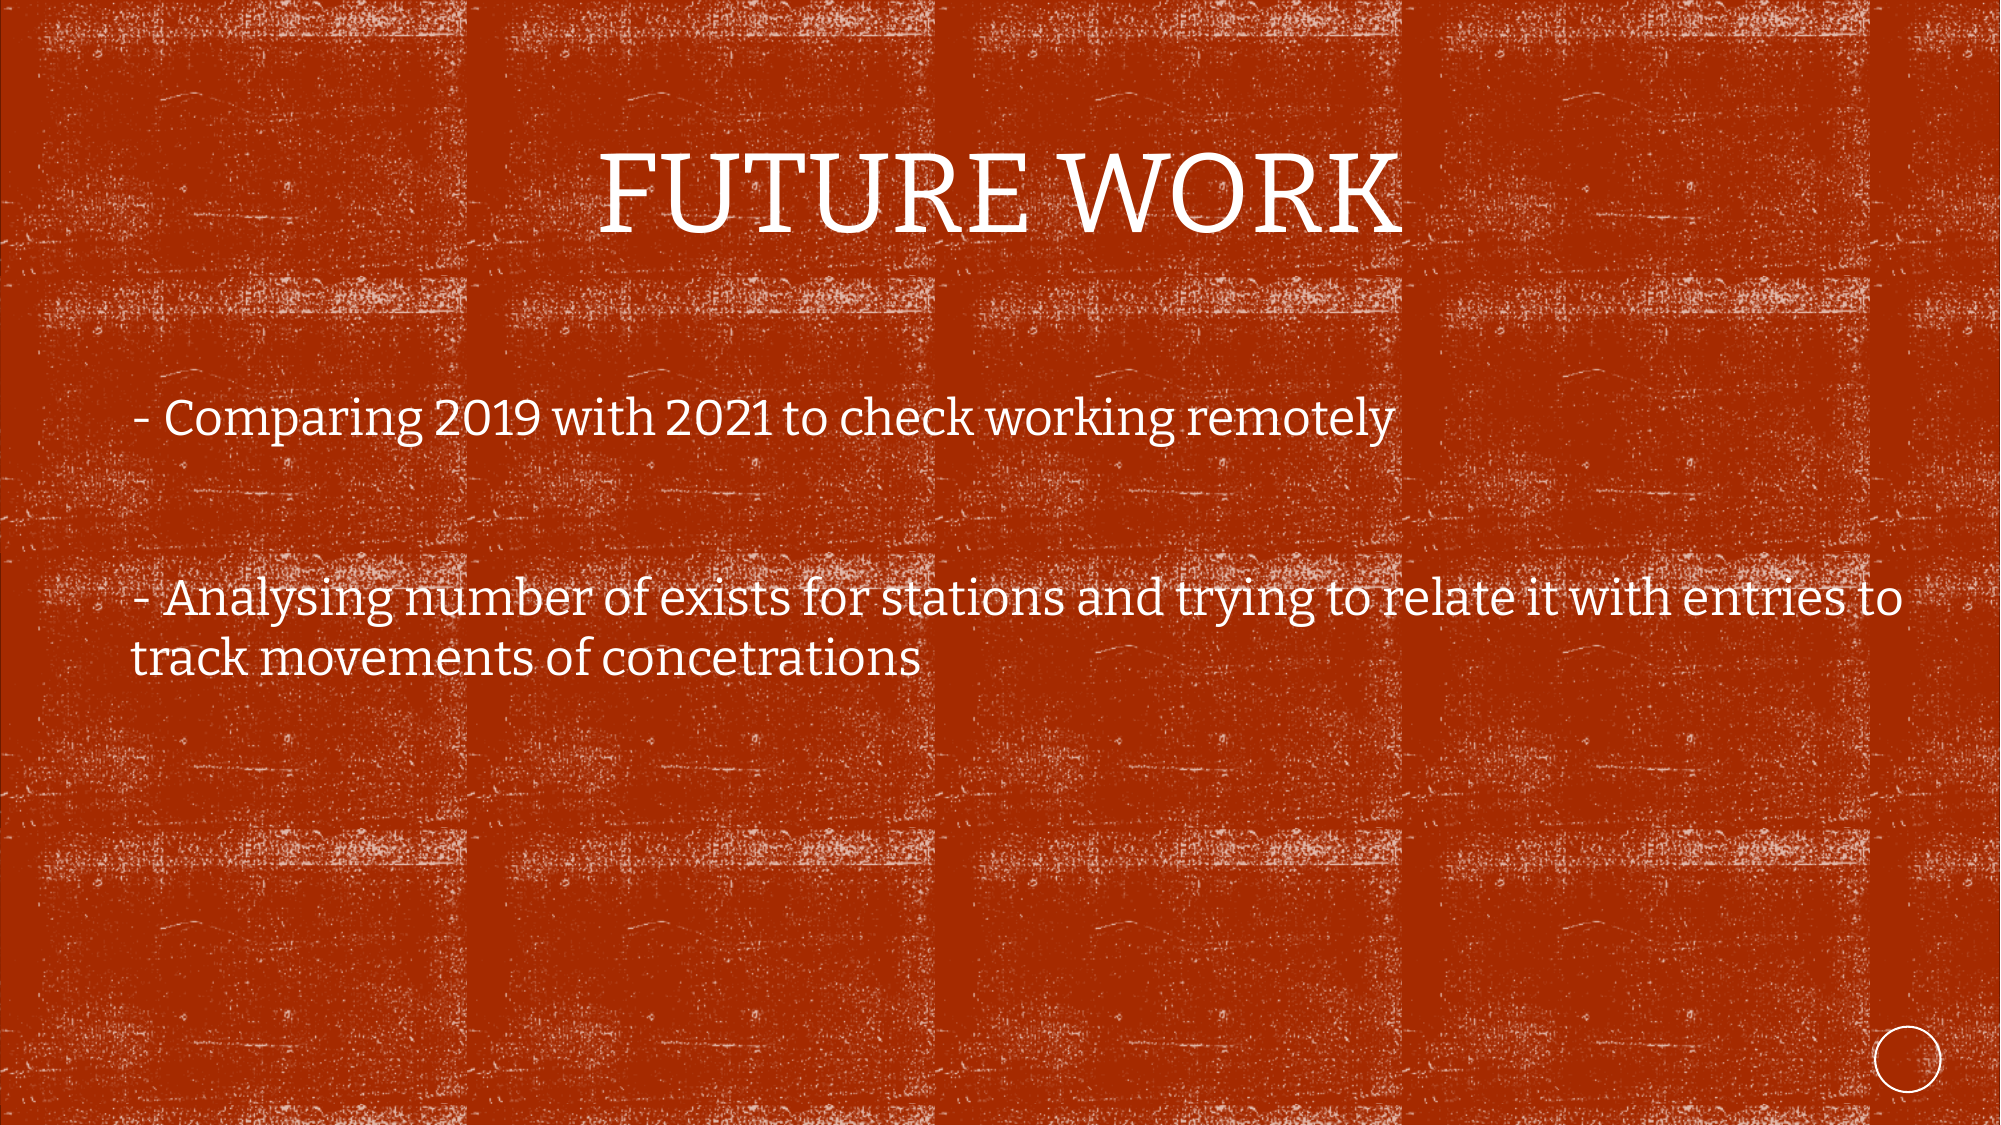

# Future Work
- Comparing 2019 with 2021 to check working remotely

- Analysing number of exists for stations and trying to relate it with entries to track movements of concetrations